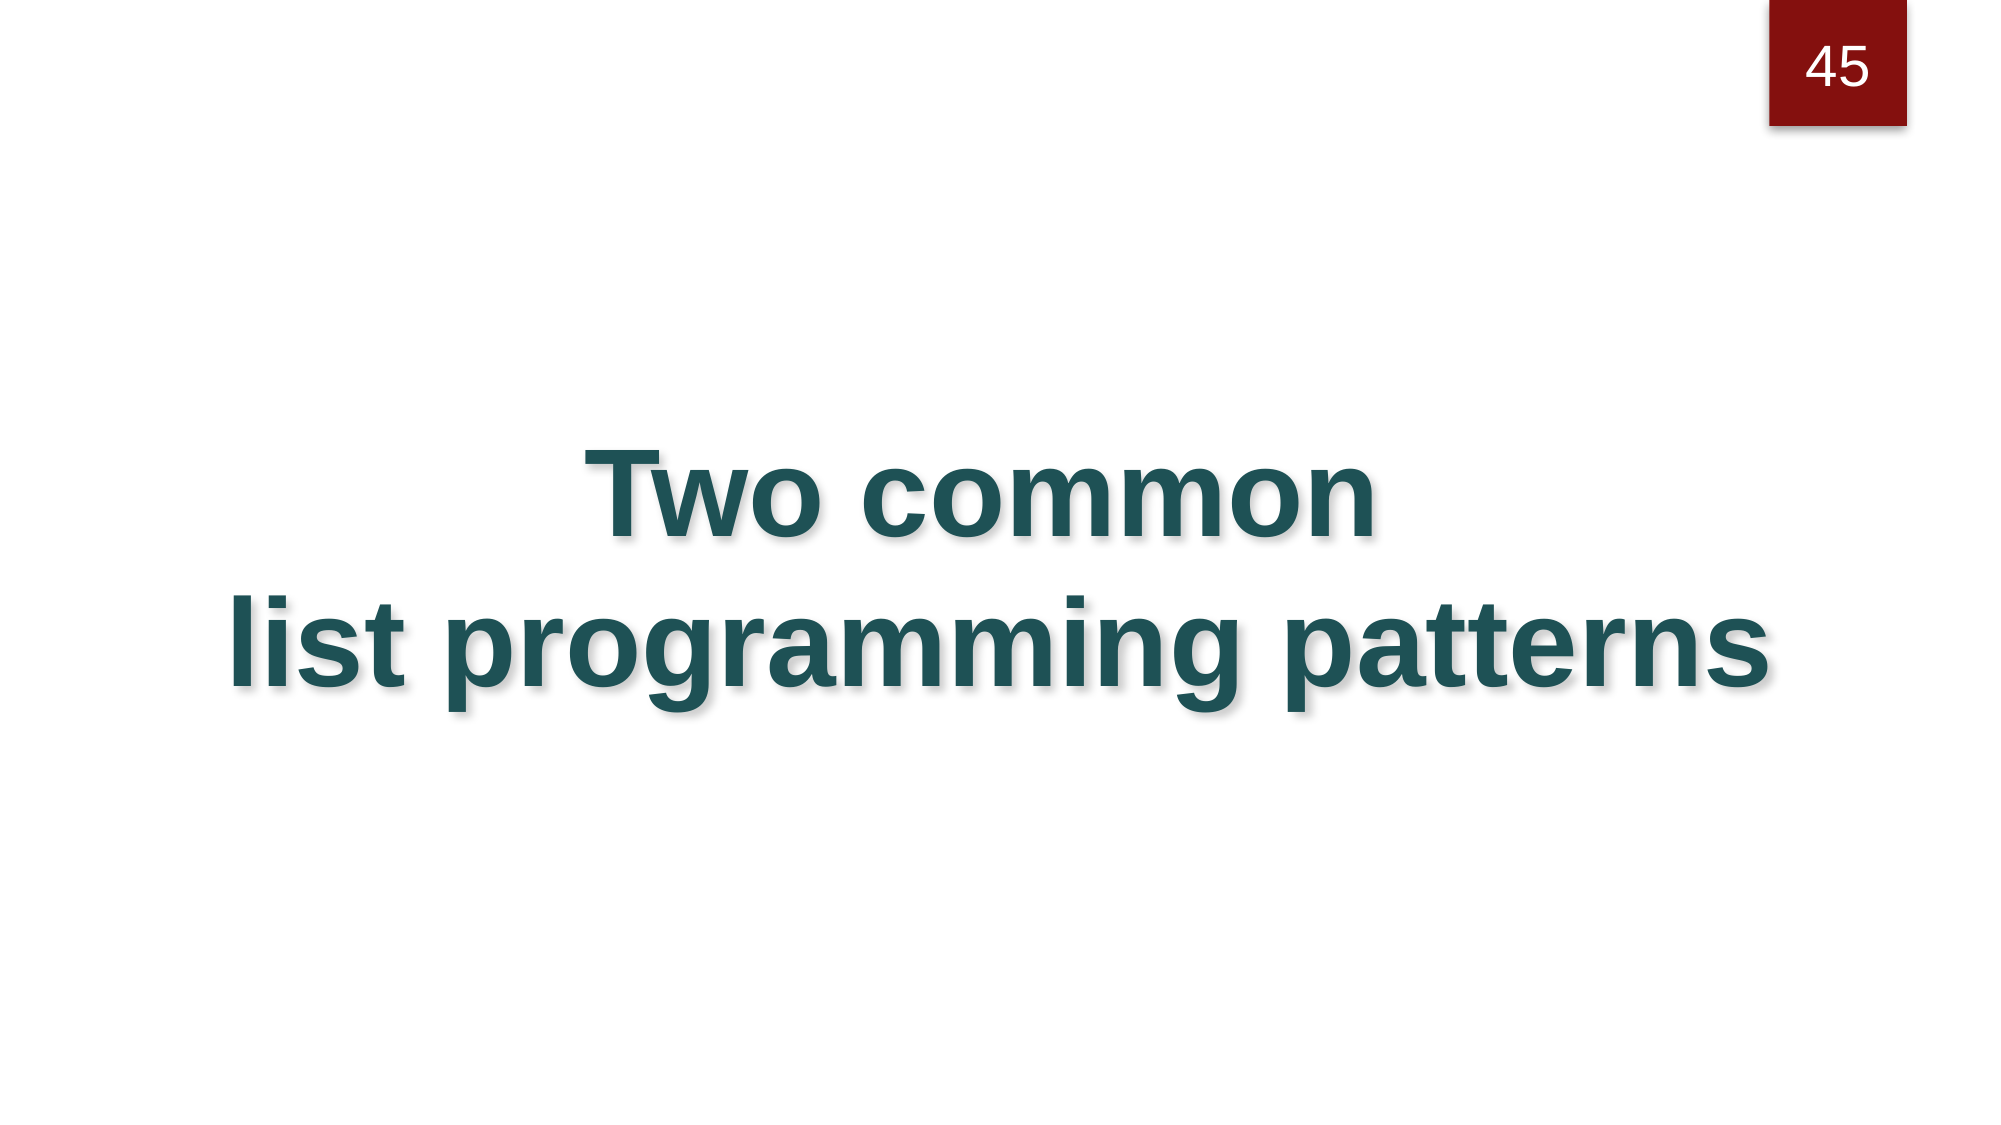

45
# Two common list programming patterns